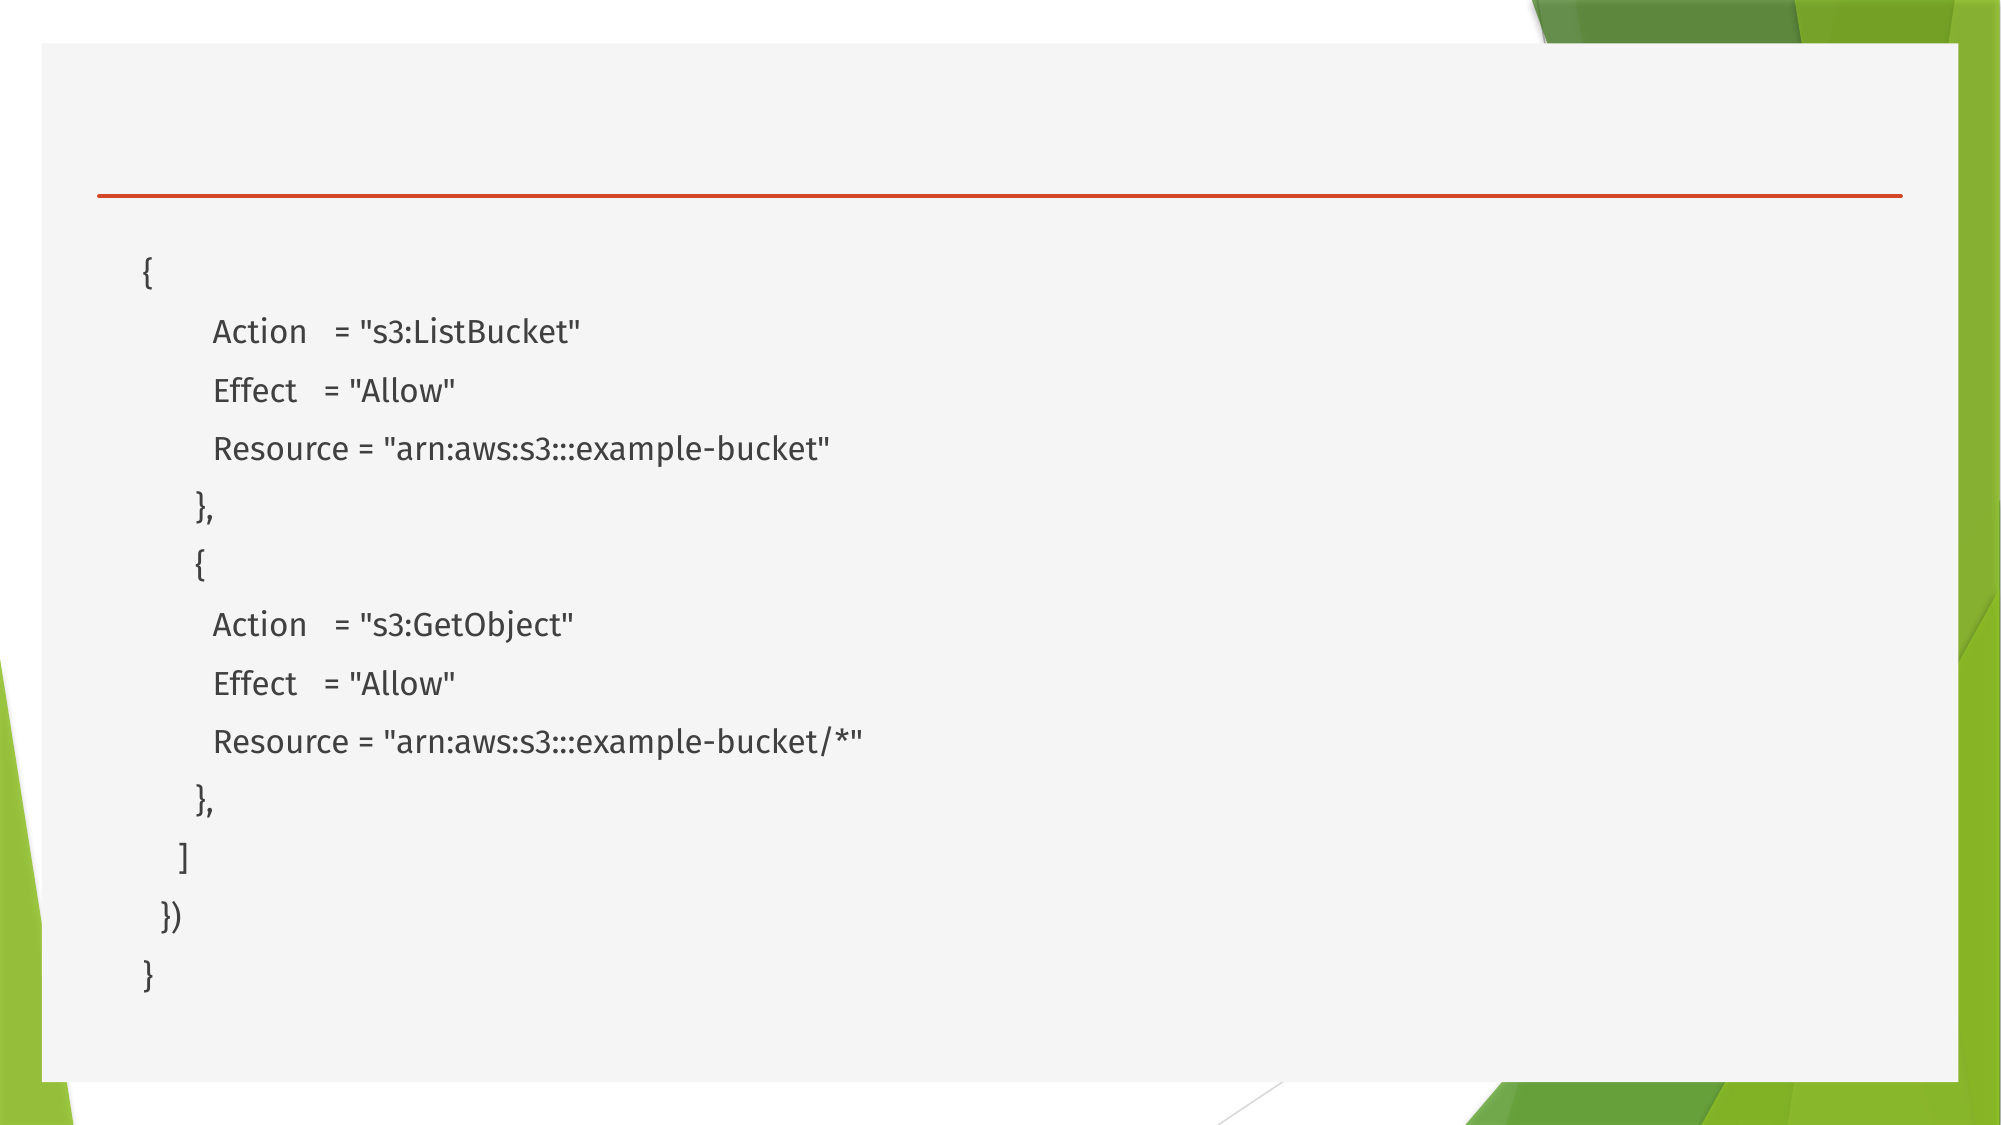

#
{
        Action   = "s3:ListBucket"
        Effect   = "Allow"
        Resource = "arn:aws:s3:::example-bucket"
      },
      {
        Action   = "s3:GetObject"
        Effect   = "Allow"
        Resource = "arn:aws:s3:::example-bucket/*"
      },
    ]
  })
}